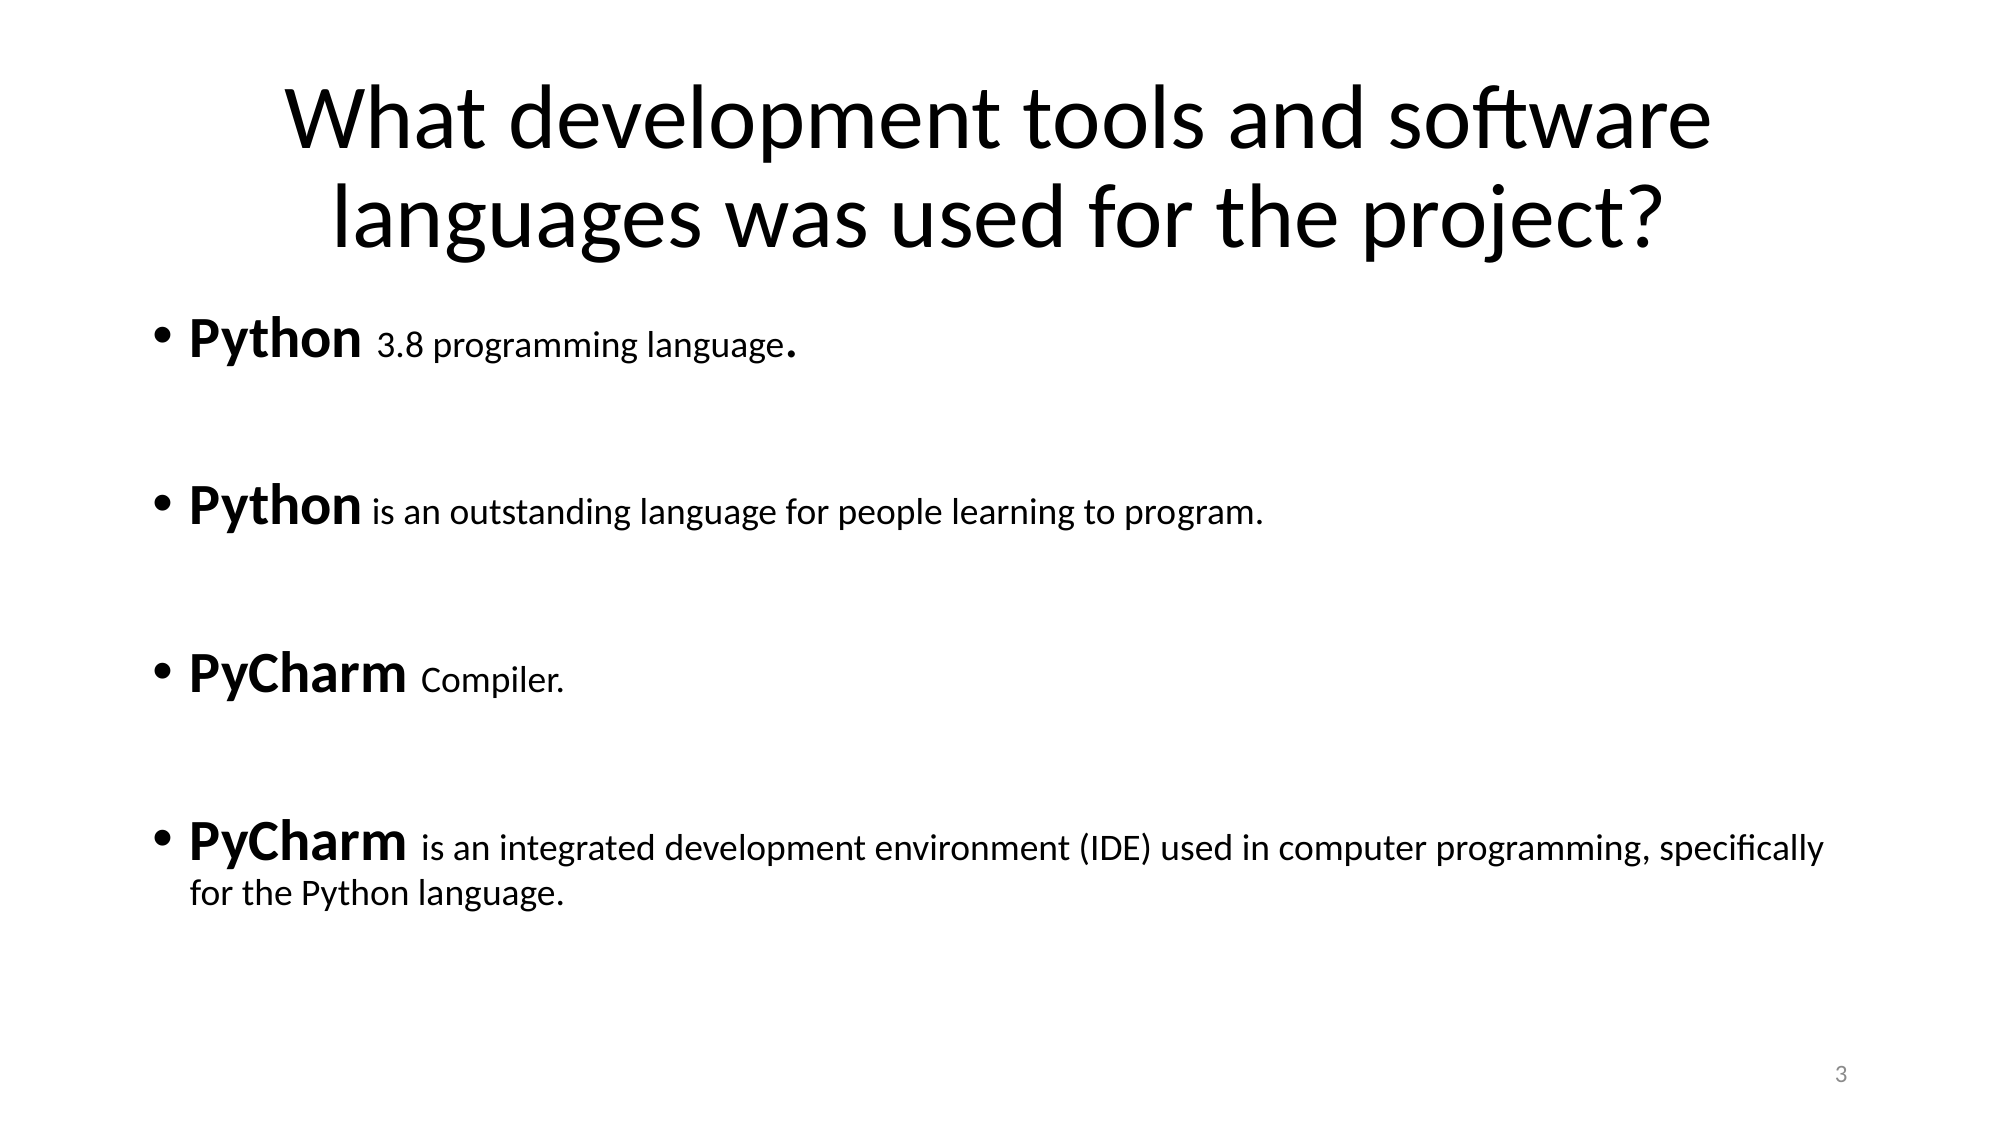

# What development tools and software languages ​​was used for the project?
Python 3.8 programming language.

Python is an outstanding language for people learning to program.

PyCharm Compiler.

PyCharm is an integrated development environment (IDE) used in computer programming, specifically for the Python language.

3